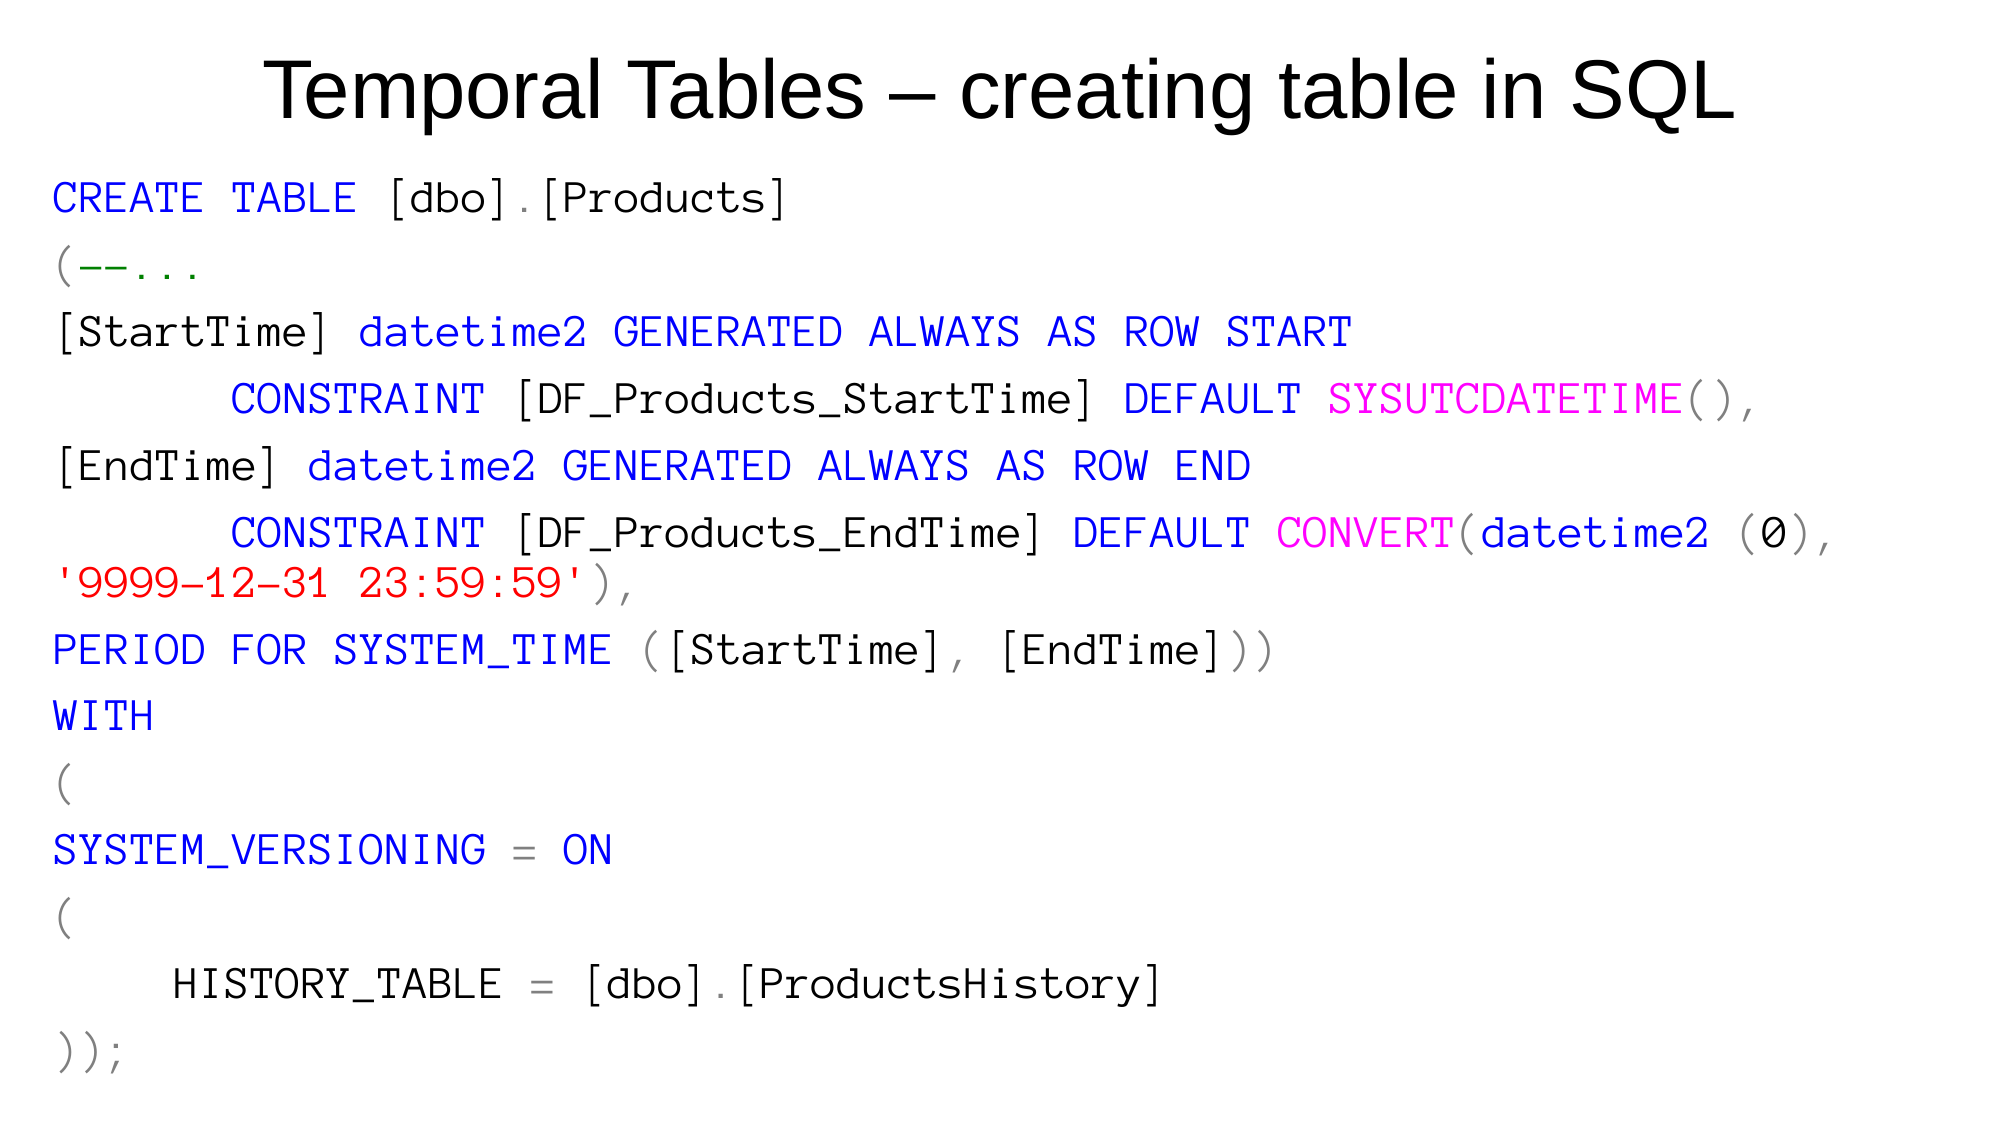

# Temporal Tables – creating table in SQL
CREATE TABLE [dbo].[Products]
(--...
[StartTime] datetime2 GENERATED ALWAYS AS ROW START
       CONSTRAINT [DF_Products_StartTime] DEFAULT SYSUTCDATETIME(),
[EndTime] datetime2 GENERATED ALWAYS AS ROW END
       CONSTRAINT [DF_Products_EndTime] DEFAULT CONVERT(datetime2 (0), '9999-12-31 23:59:59'),
PERIOD FOR SYSTEM_TIME ([StartTime], [EndTime]))
WITH
(
SYSTEM_VERSIONING = ON
(
	HISTORY_TABLE = [dbo].[ProductsHistory]
));